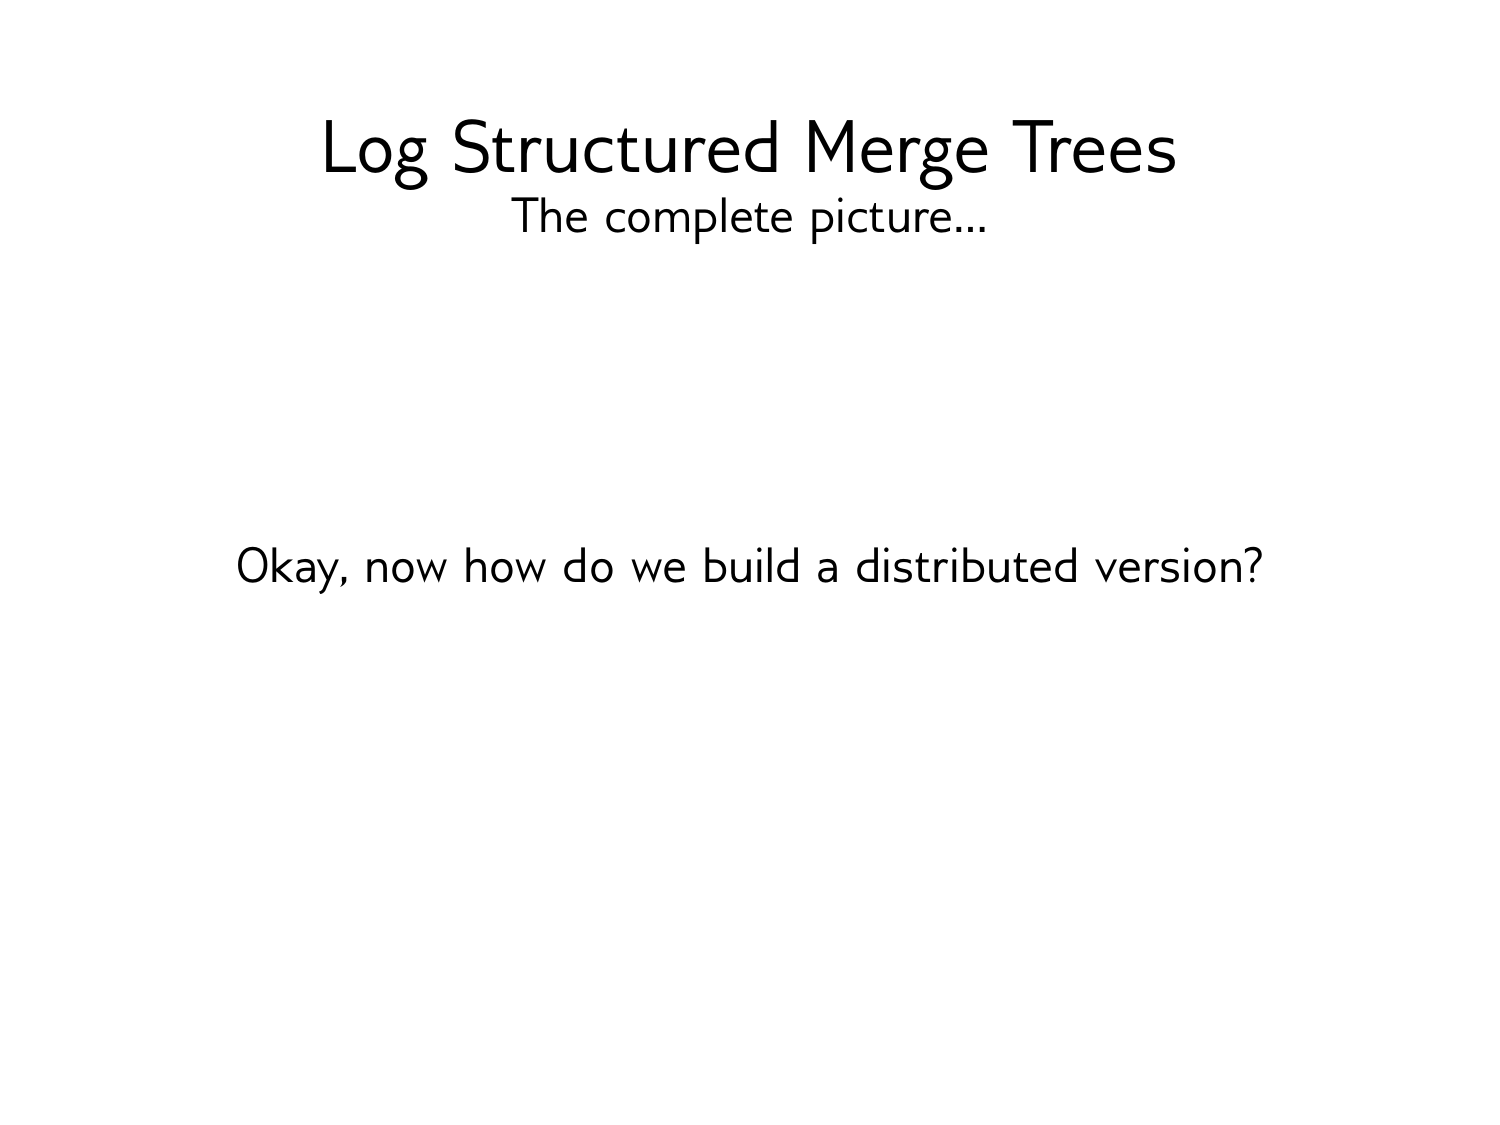

Log Structured Merge Trees
The complete picture…
Okay, now how do we build a distributed version?